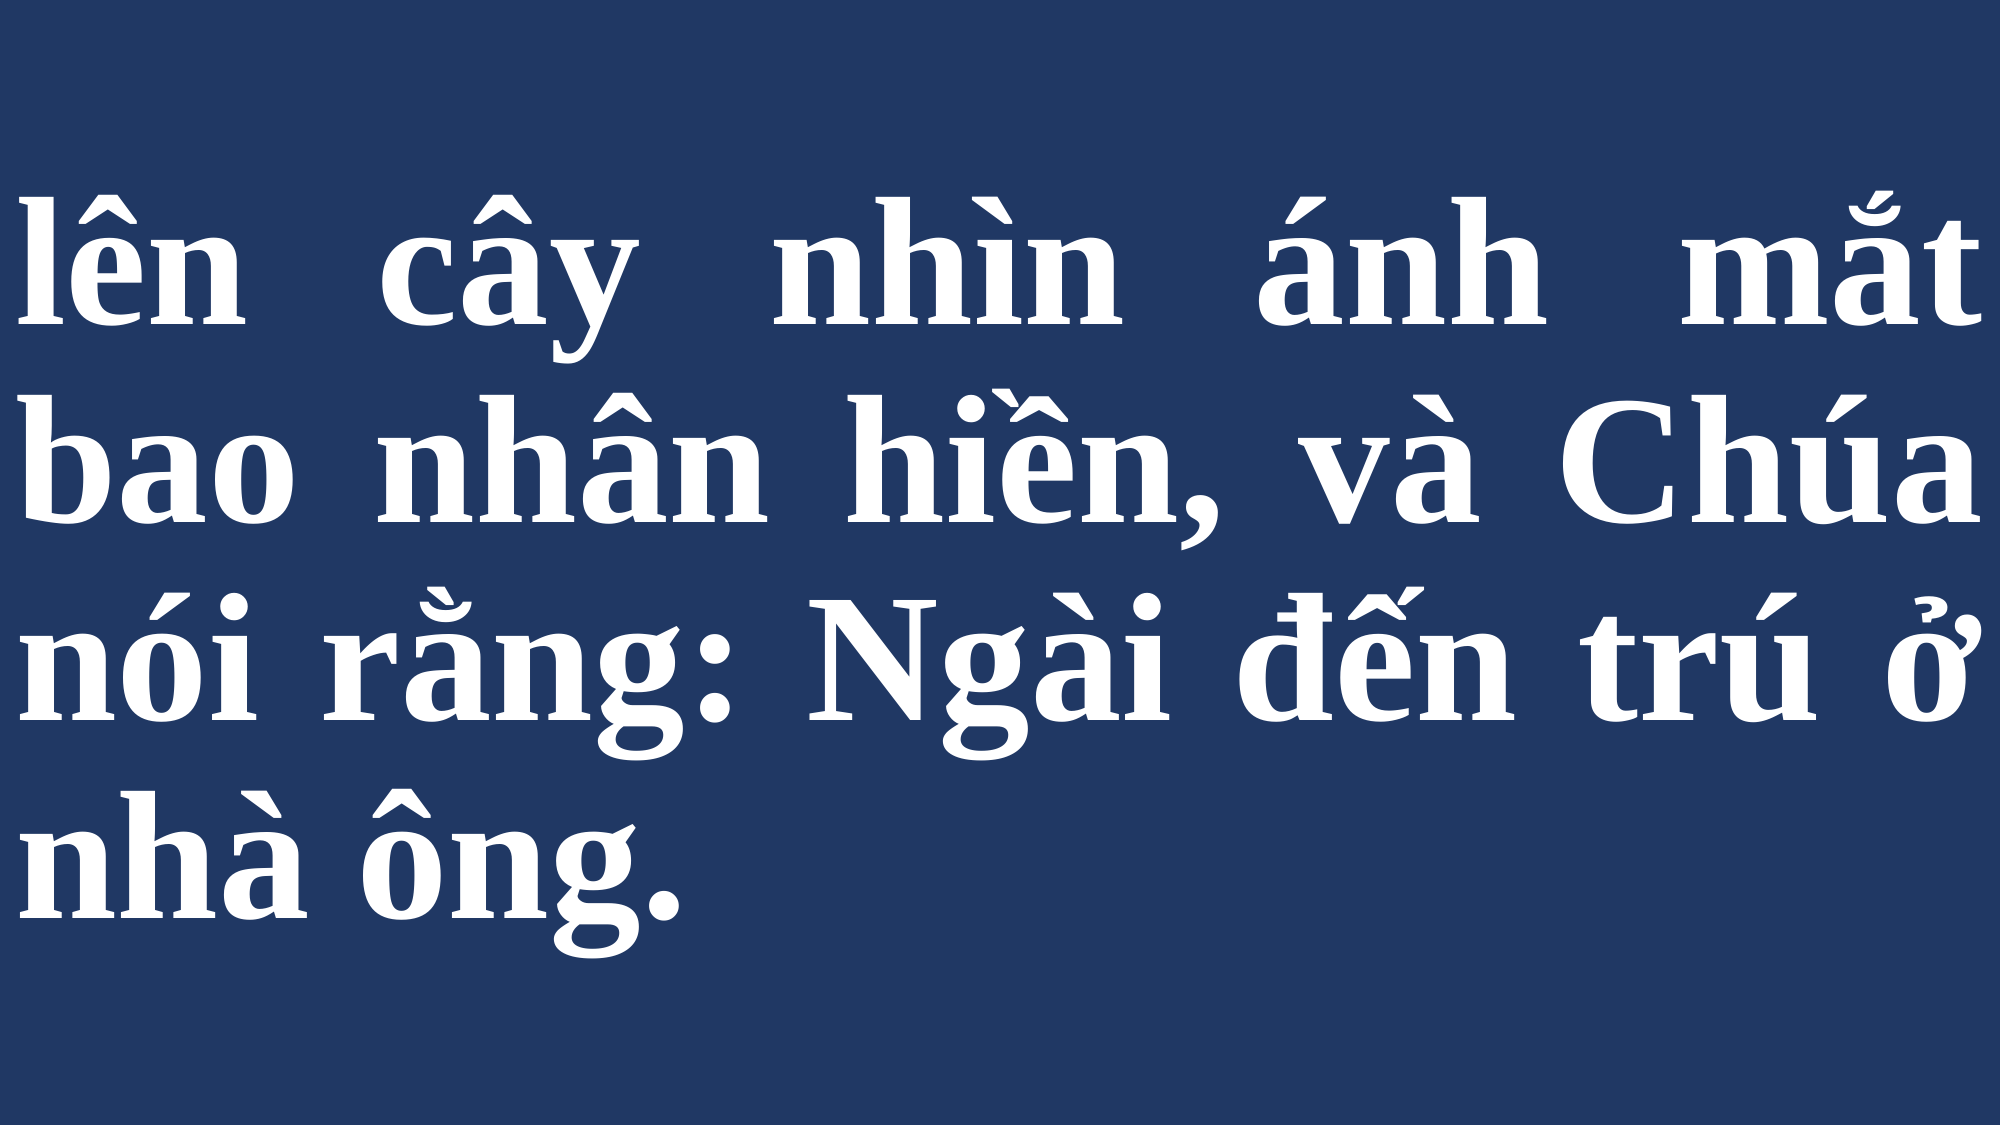

# lên cây nhìn ánh mắt bao nhân hiền, và Chúa nói rằng: Ngài đến trú ở nhà ông.